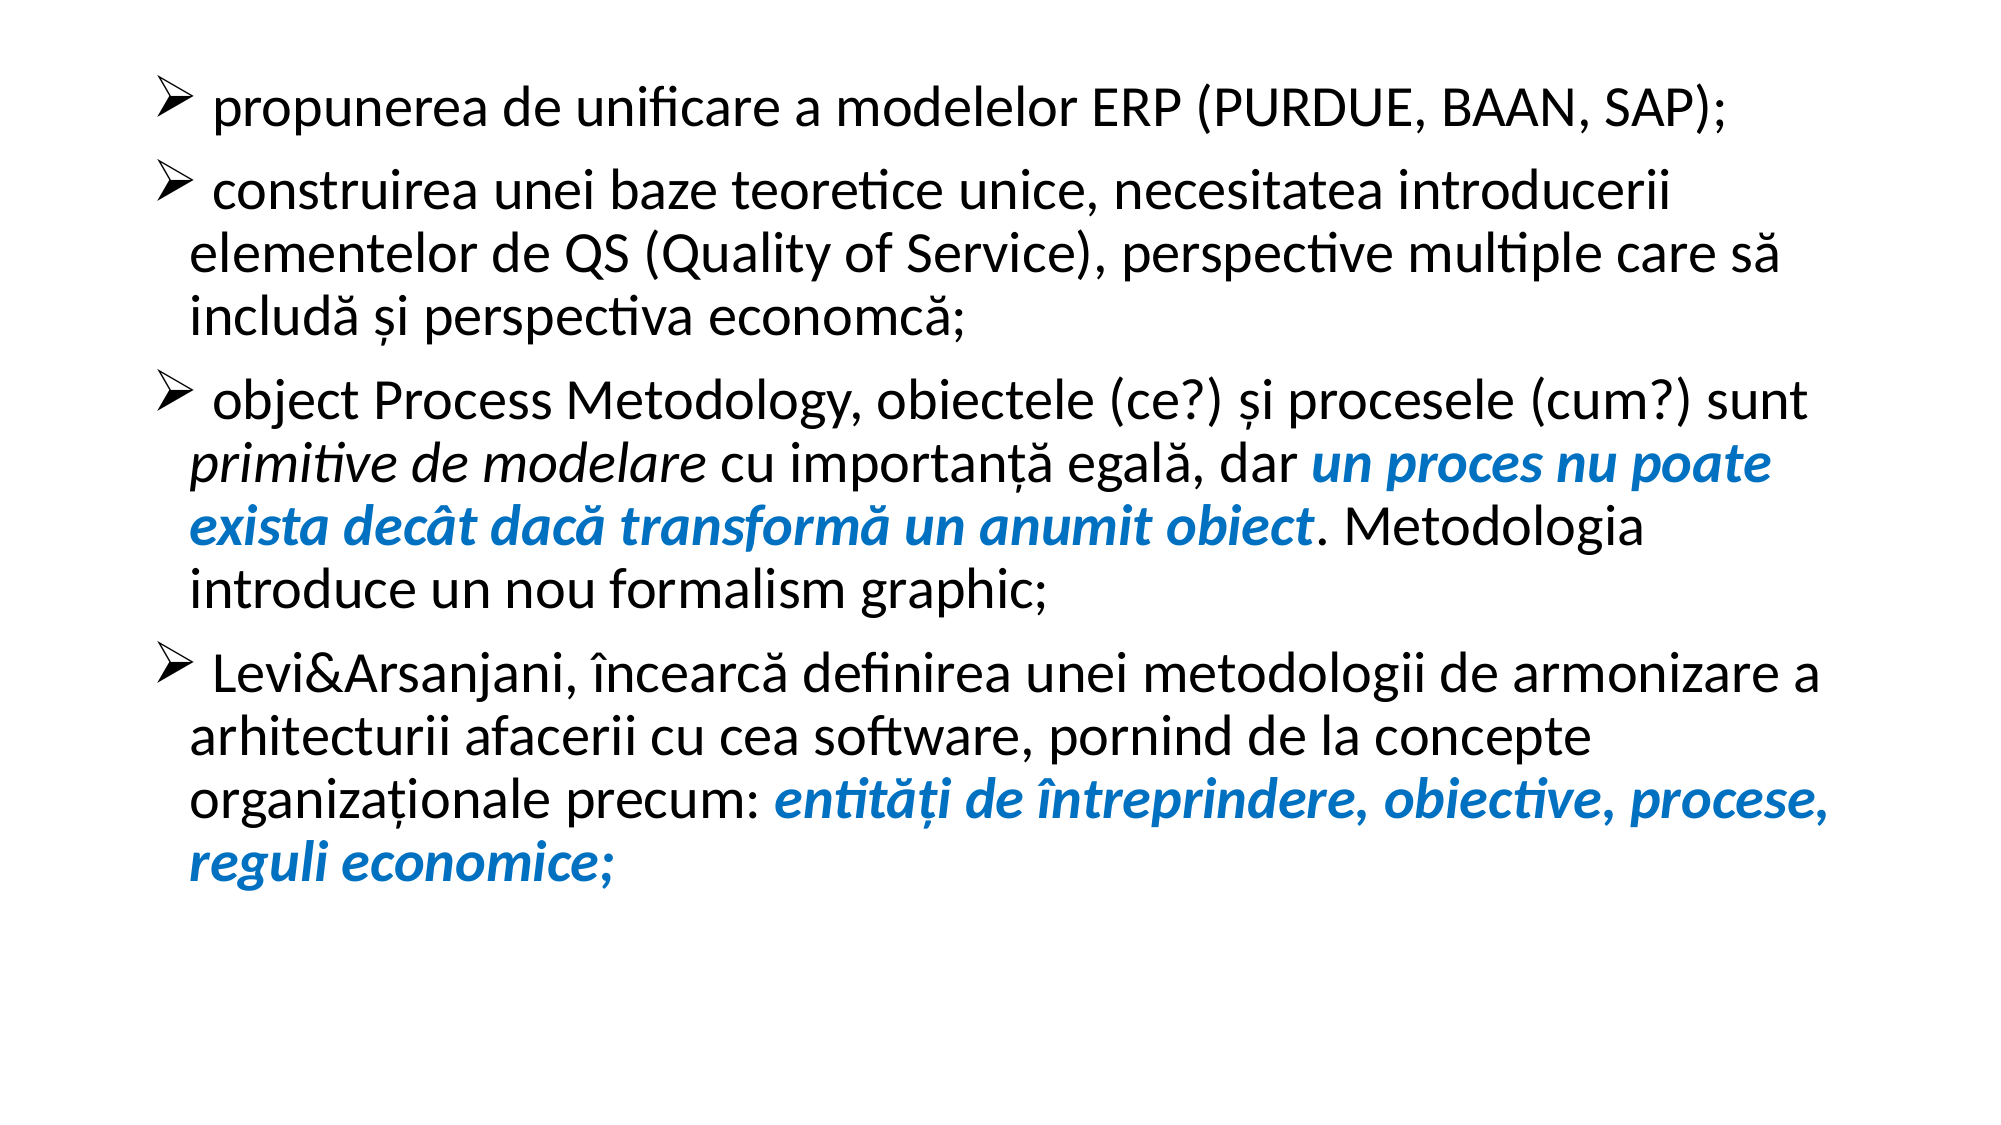

propunerea de unificare a modelelor ERP (PURDUE, BAAN, SAP);
 construirea unei baze teoretice unice, necesitatea introducerii elementelor de QS (Quality of Service), perspective multiple care să includă şi perspectiva economcă;
 object Process Metodology, obiectele (ce?) şi procesele (cum?) sunt primitive de modelare cu importanţă egală, dar un proces nu poate exista decât dacă transformă un anumit obiect. Metodologia introduce un nou formalism graphic;
 Levi&Arsanjani, încearcă definirea unei metodologii de armonizare a arhitecturii afacerii cu cea software, pornind de la concepte organizaţionale precum: entităţi de întreprindere, obiective, procese, reguli economice;